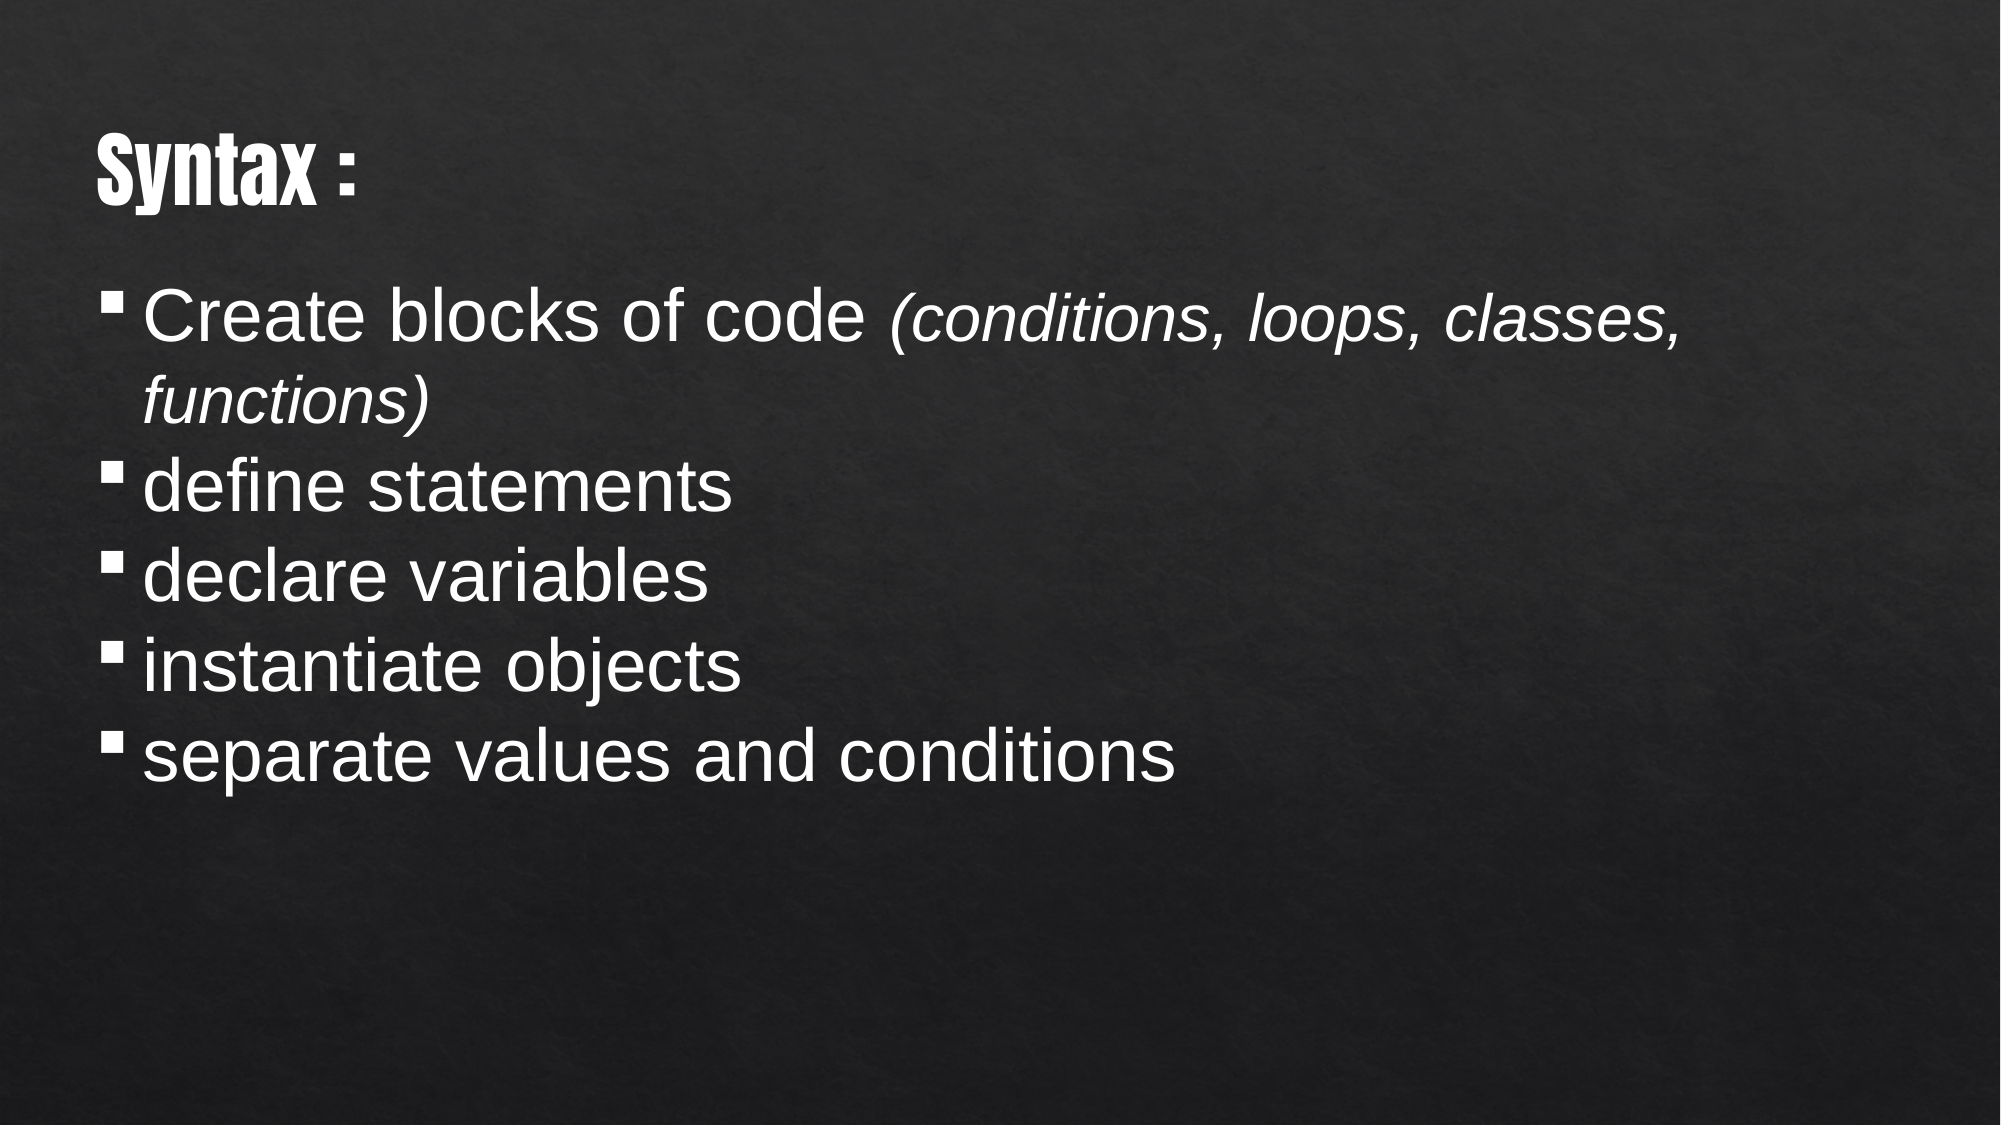

Syntax :
Create blocks of code (conditions, loops, classes, functions)
define statements
declare variables
instantiate objects
separate values and conditions